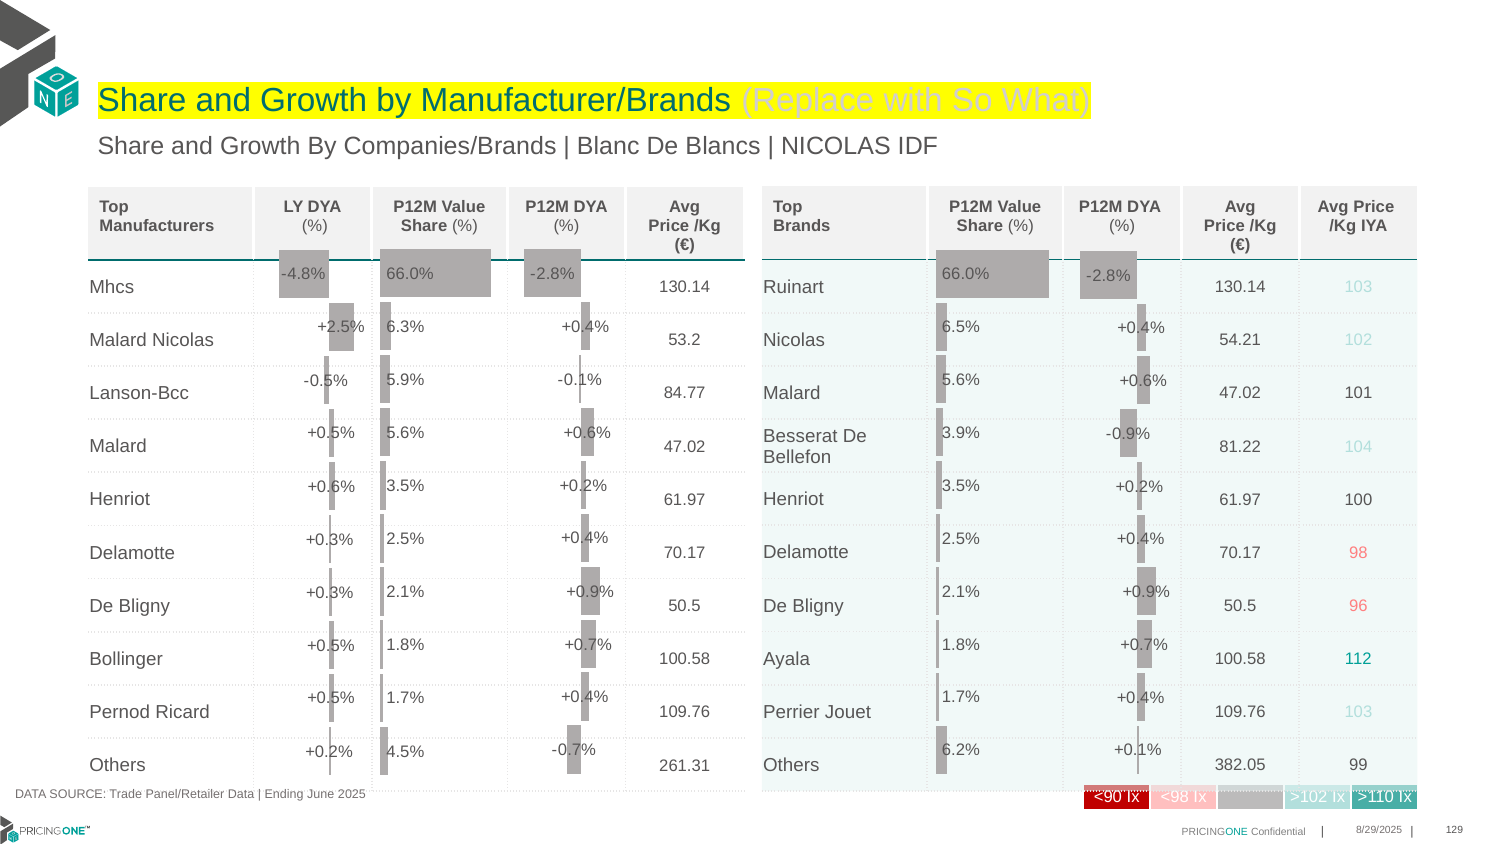

# Share and Growth by Manufacturer/Brands (Replace with So What)

Share and Growth By Companies/Brands | Blanc De Blancs | NICOLAS IDF
| Top Brands | P12M Value Share (%) | P12M DYA (%) | Avg Price /Kg (€) | Avg Price /Kg IYA |
| --- | --- | --- | --- | --- |
| Ruinart |  |  | 130.14 | 103 |
| Nicolas |  |  | 54.21 | 102 |
| Malard |  |  | 47.02 | 101 |
| Besserat De Bellefon |  |  | 81.22 | 104 |
| Henriot |  |  | 61.97 | 100 |
| Delamotte |  |  | 70.17 | 98 |
| De Bligny |  |  | 50.5 | 96 |
| Ayala |  |  | 100.58 | 112 |
| Perrier Jouet |  |  | 109.76 | 103 |
| Others |  |  | 382.05 | 99 |
| Top Manufacturers | LY DYA (%) | P12M Value Share (%) | P12M DYA (%) | Avg Price /Kg (€) |
| --- | --- | --- | --- | --- |
| Mhcs |  |  |  | 130.14 |
| Malard Nicolas |  |  |  | 53.2 |
| Lanson-Bcc |  |  |  | 84.77 |
| Malard |  |  |  | 47.02 |
| Henriot |  |  |  | 61.97 |
| Delamotte |  |  |  | 70.17 |
| De Bligny |  |  |  | 50.5 |
| Bollinger |  |  |  | 100.58 |
| Pernod Ricard |  |  |  | 109.76 |
| Others |  |  |  | 261.31 |

### Chart

| Category | Share DYA P12M |
|---|---|
|  | -0.027695705431916684 |

### Chart

| Category | Value Share P12M |
|---|---|
|  | 0.6601909588069609 |

### Chart

| Category | Share DYA LY |
|---|---|
|  | -0.04803614556114211 |

### Chart

| Category | Value Share |
|---|---|
|  | 0.6601909588069609 |

### Chart

| Category | Share DYA |
|---|---|
|  | -0.027695705431916684 |
DATA SOURCE: Trade Panel/Retailer Data | Ending June 2025
| <90 Ix | <98 Ix |  | >102 Ix | >110 Ix |
| --- | --- | --- | --- | --- |

8/29/2025
129